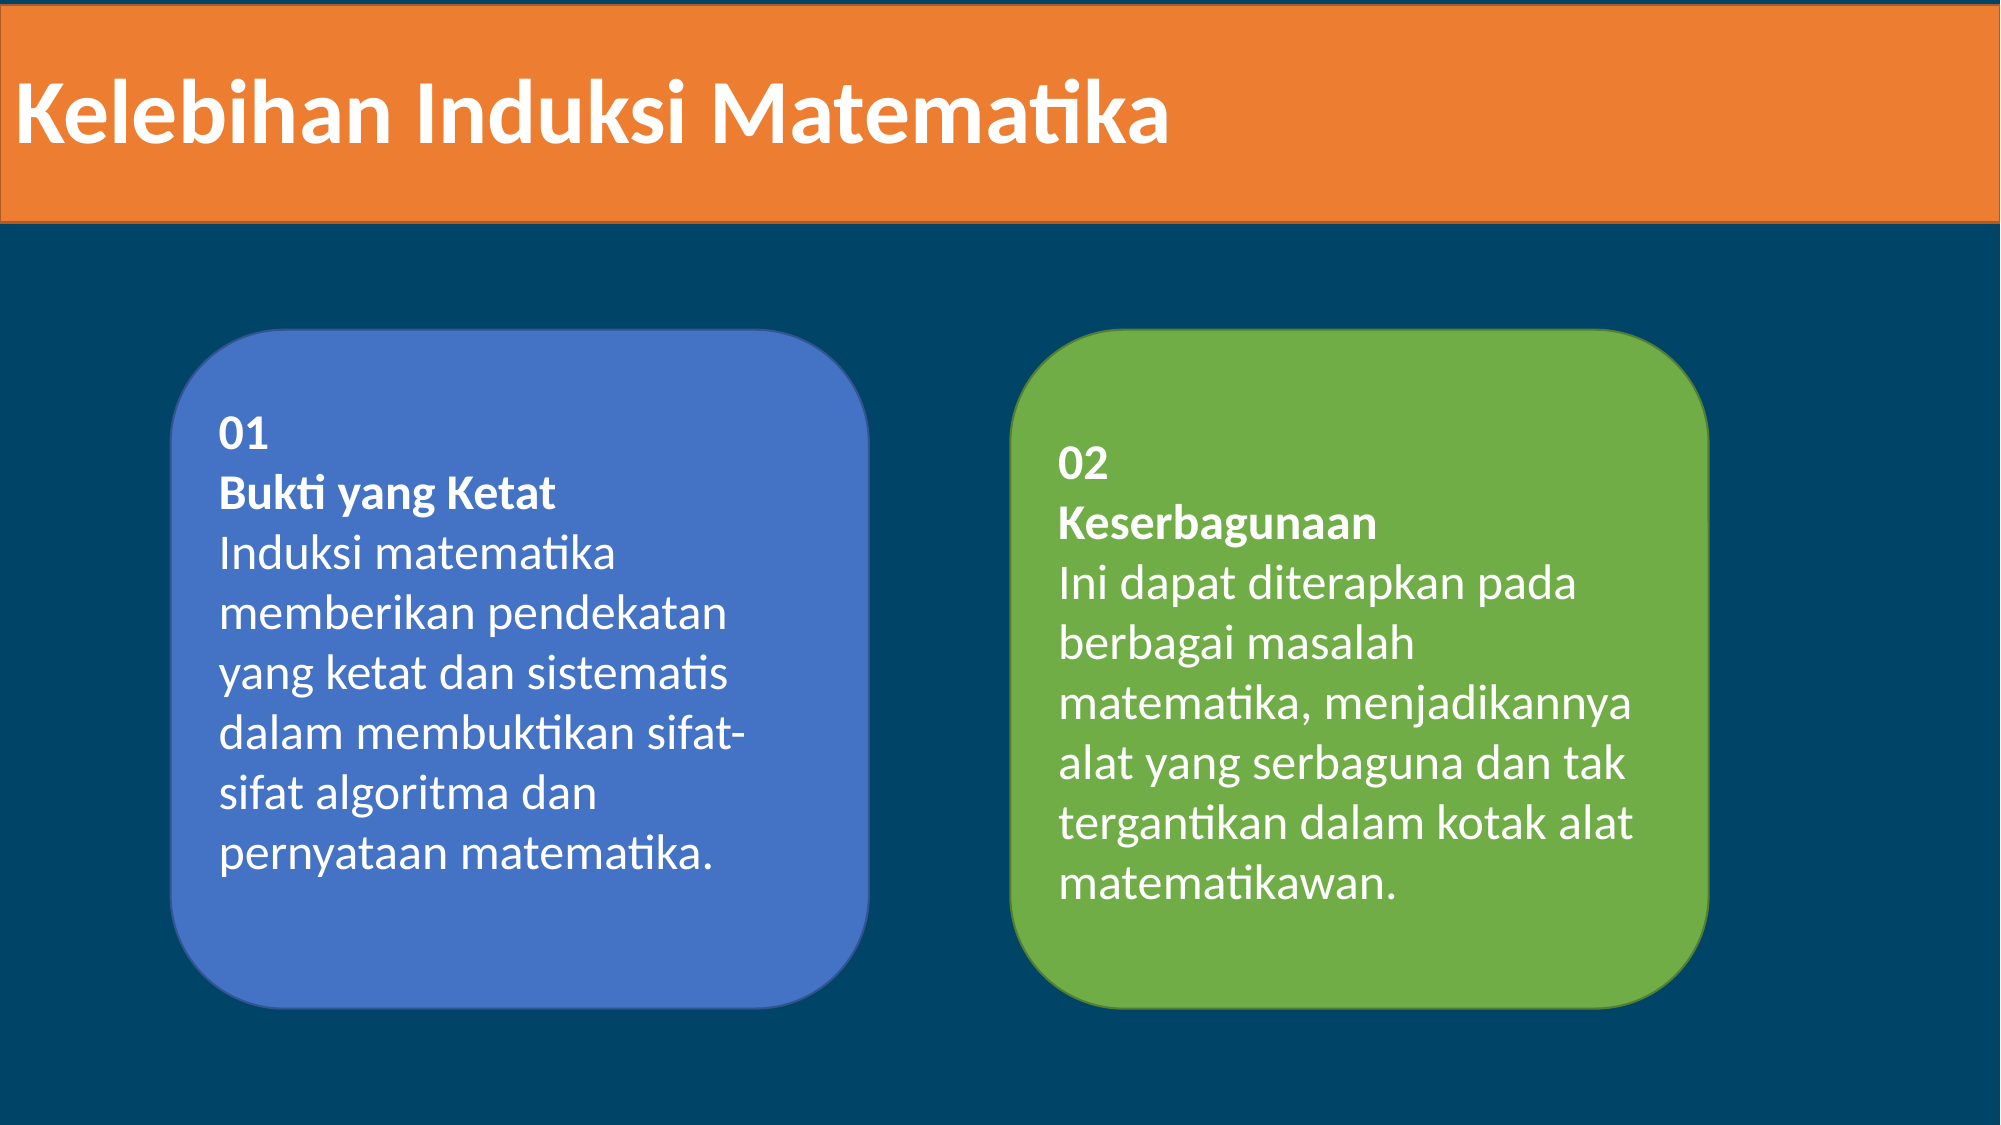

Kelebihan Induksi Matematika
01
Bukti yang Ketat
Induksi matematika memberikan pendekatan yang ketat dan sistematis dalam membuktikan sifat-sifat algoritma dan pernyataan matematika.

02
Keserbagunaan
Ini dapat diterapkan pada berbagai masalah matematika, menjadikannya alat yang serbaguna dan tak tergantikan dalam kotak alat matematikawan.